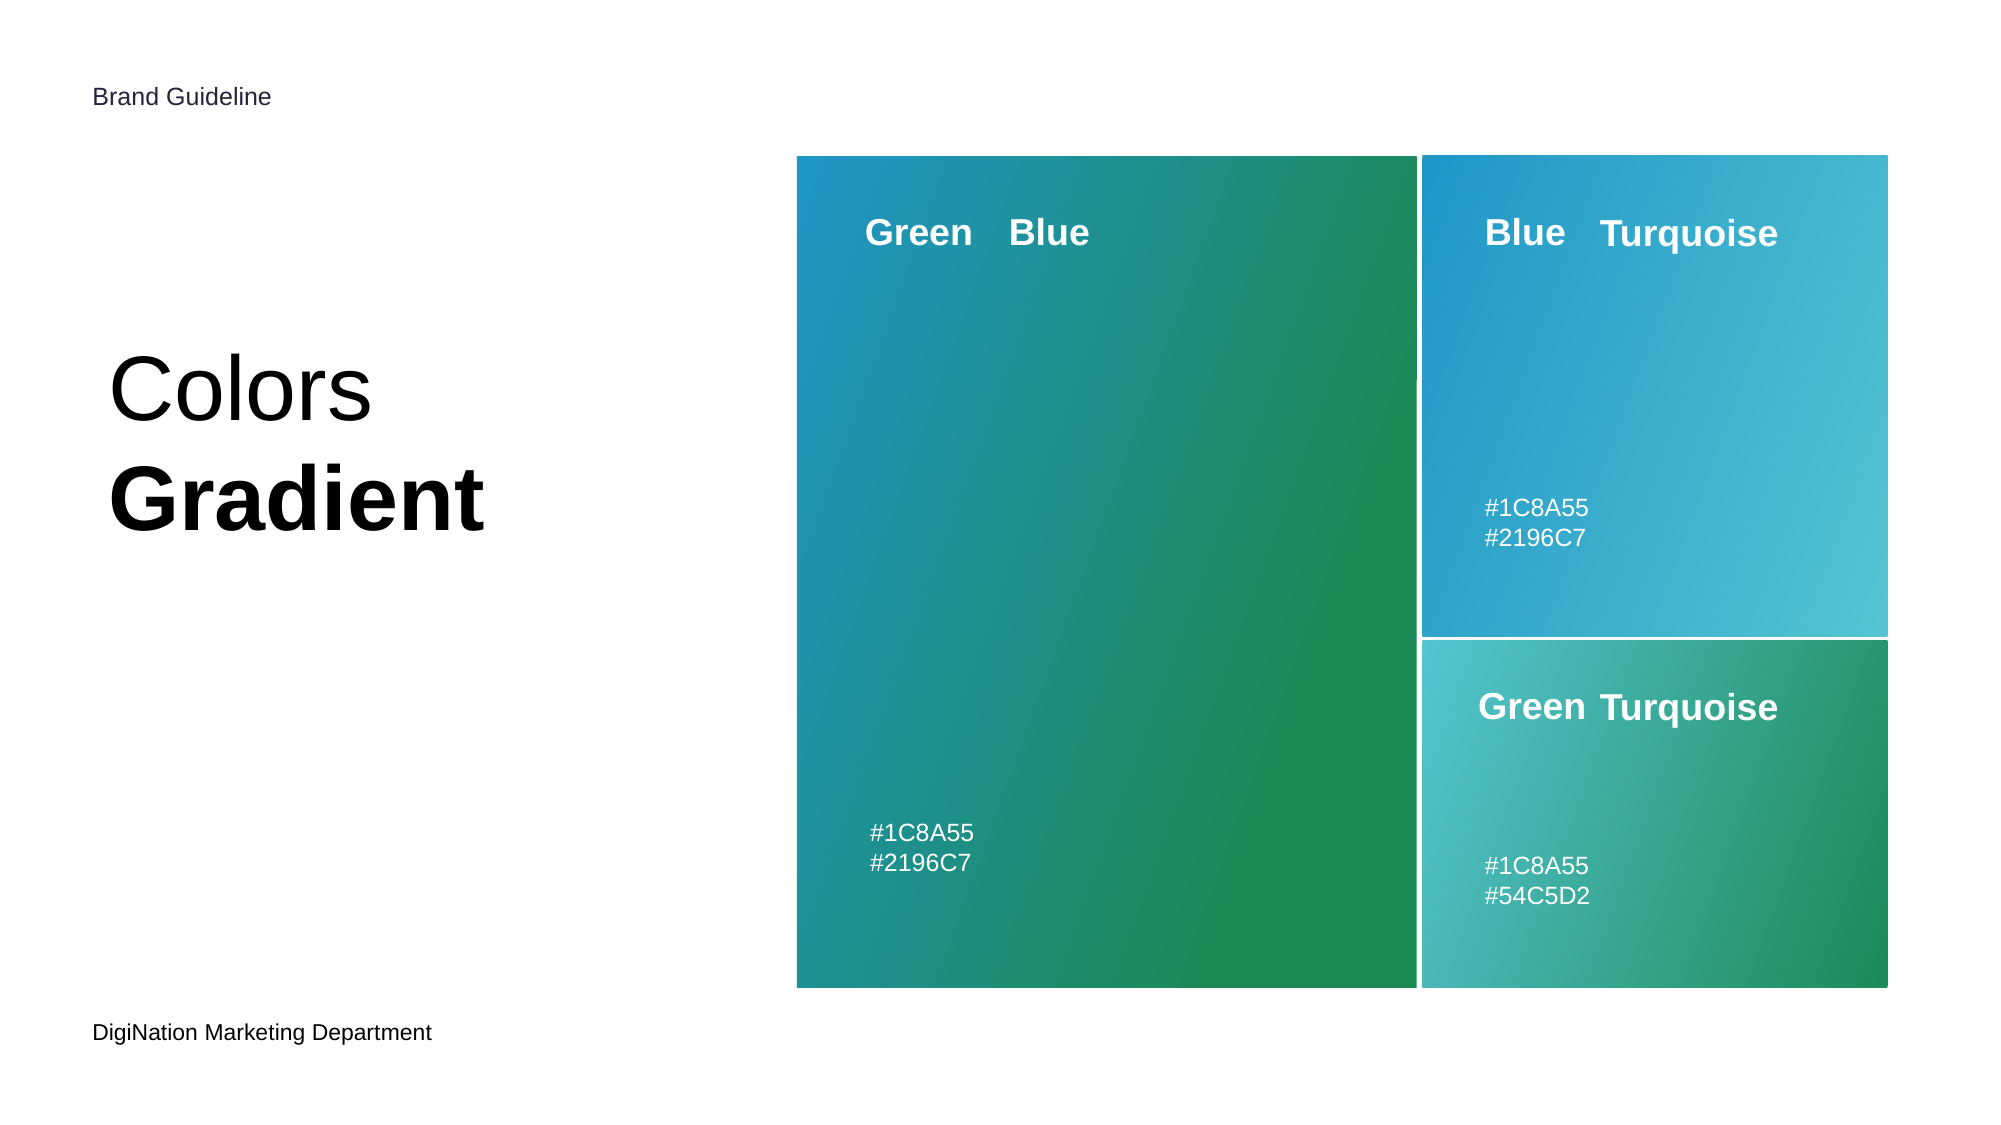

Brand Guideline

Green
Blue
Blue
Turquoise
Colors
Gradient
#1C8A55
#2196C7

Green
Turquoise
#1C8A55
#2196C7

#1C8A55
#54C5D2
DigiNation Marketing Department